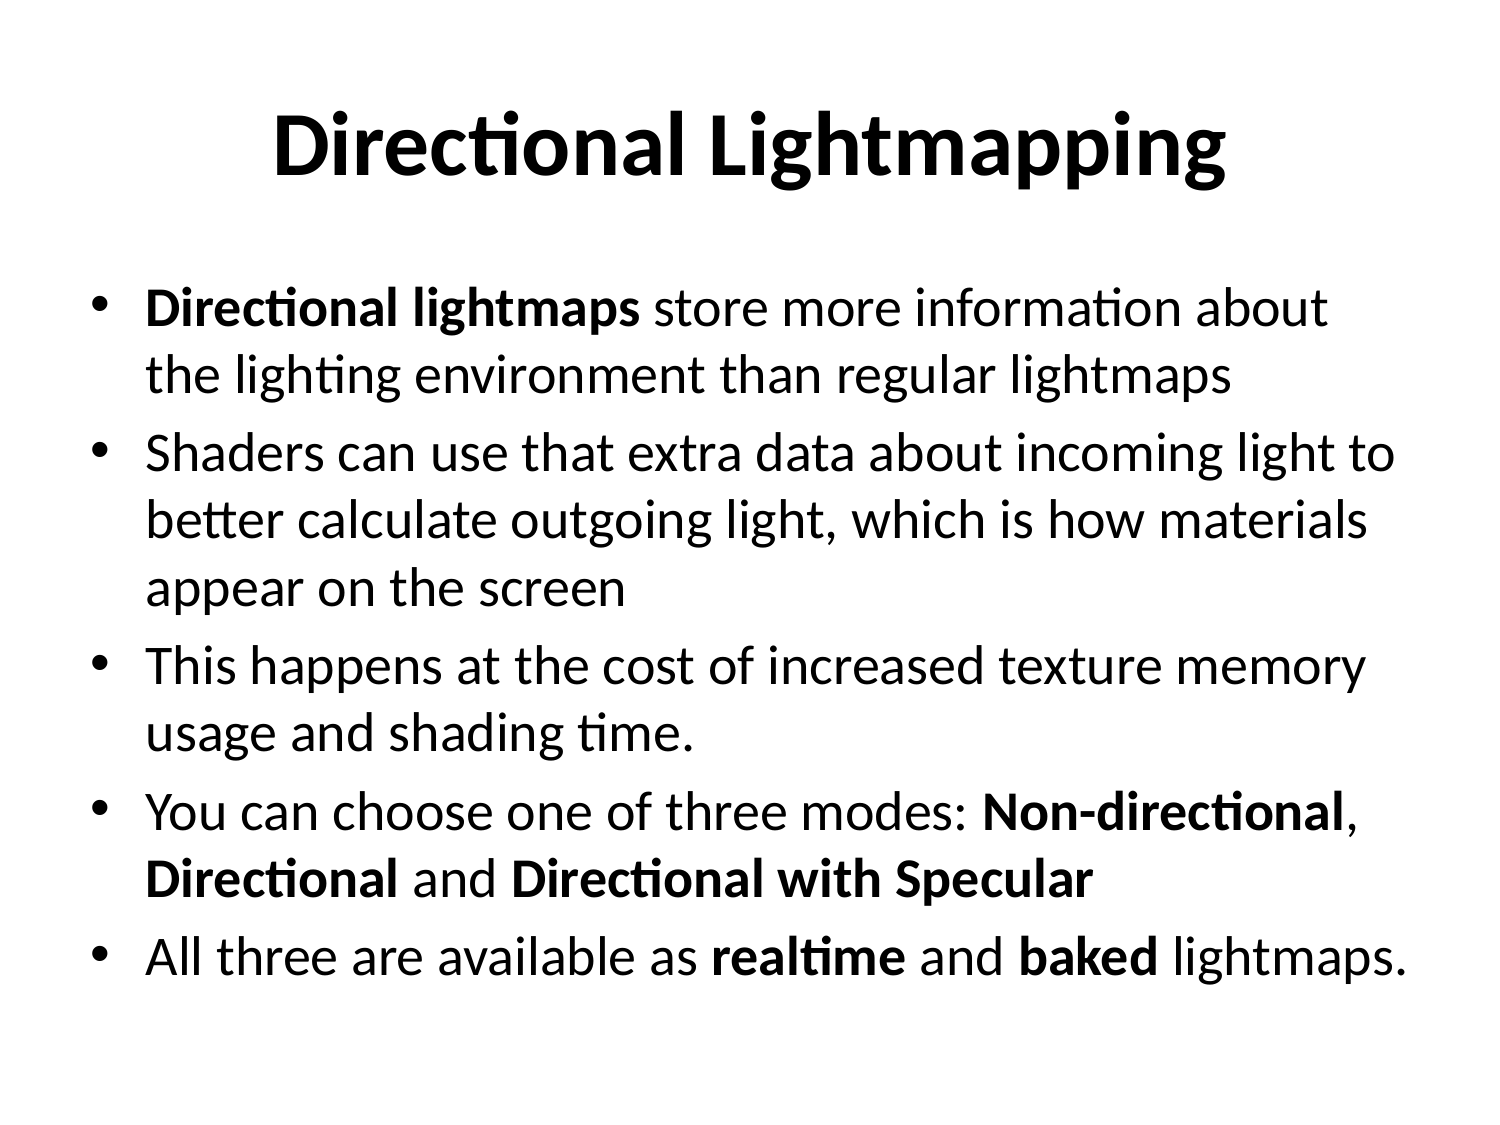

# Directional Lightmapping
Directional lightmaps store more information about the lighting environment than regular lightmaps
Shaders can use that extra data about incoming light to better calculate outgoing light, which is how materials appear on the screen
This happens at the cost of increased texture memory usage and shading time.
You can choose one of three modes: Non-directional, Directional and Directional with Specular
All three are available as realtime and baked lightmaps.